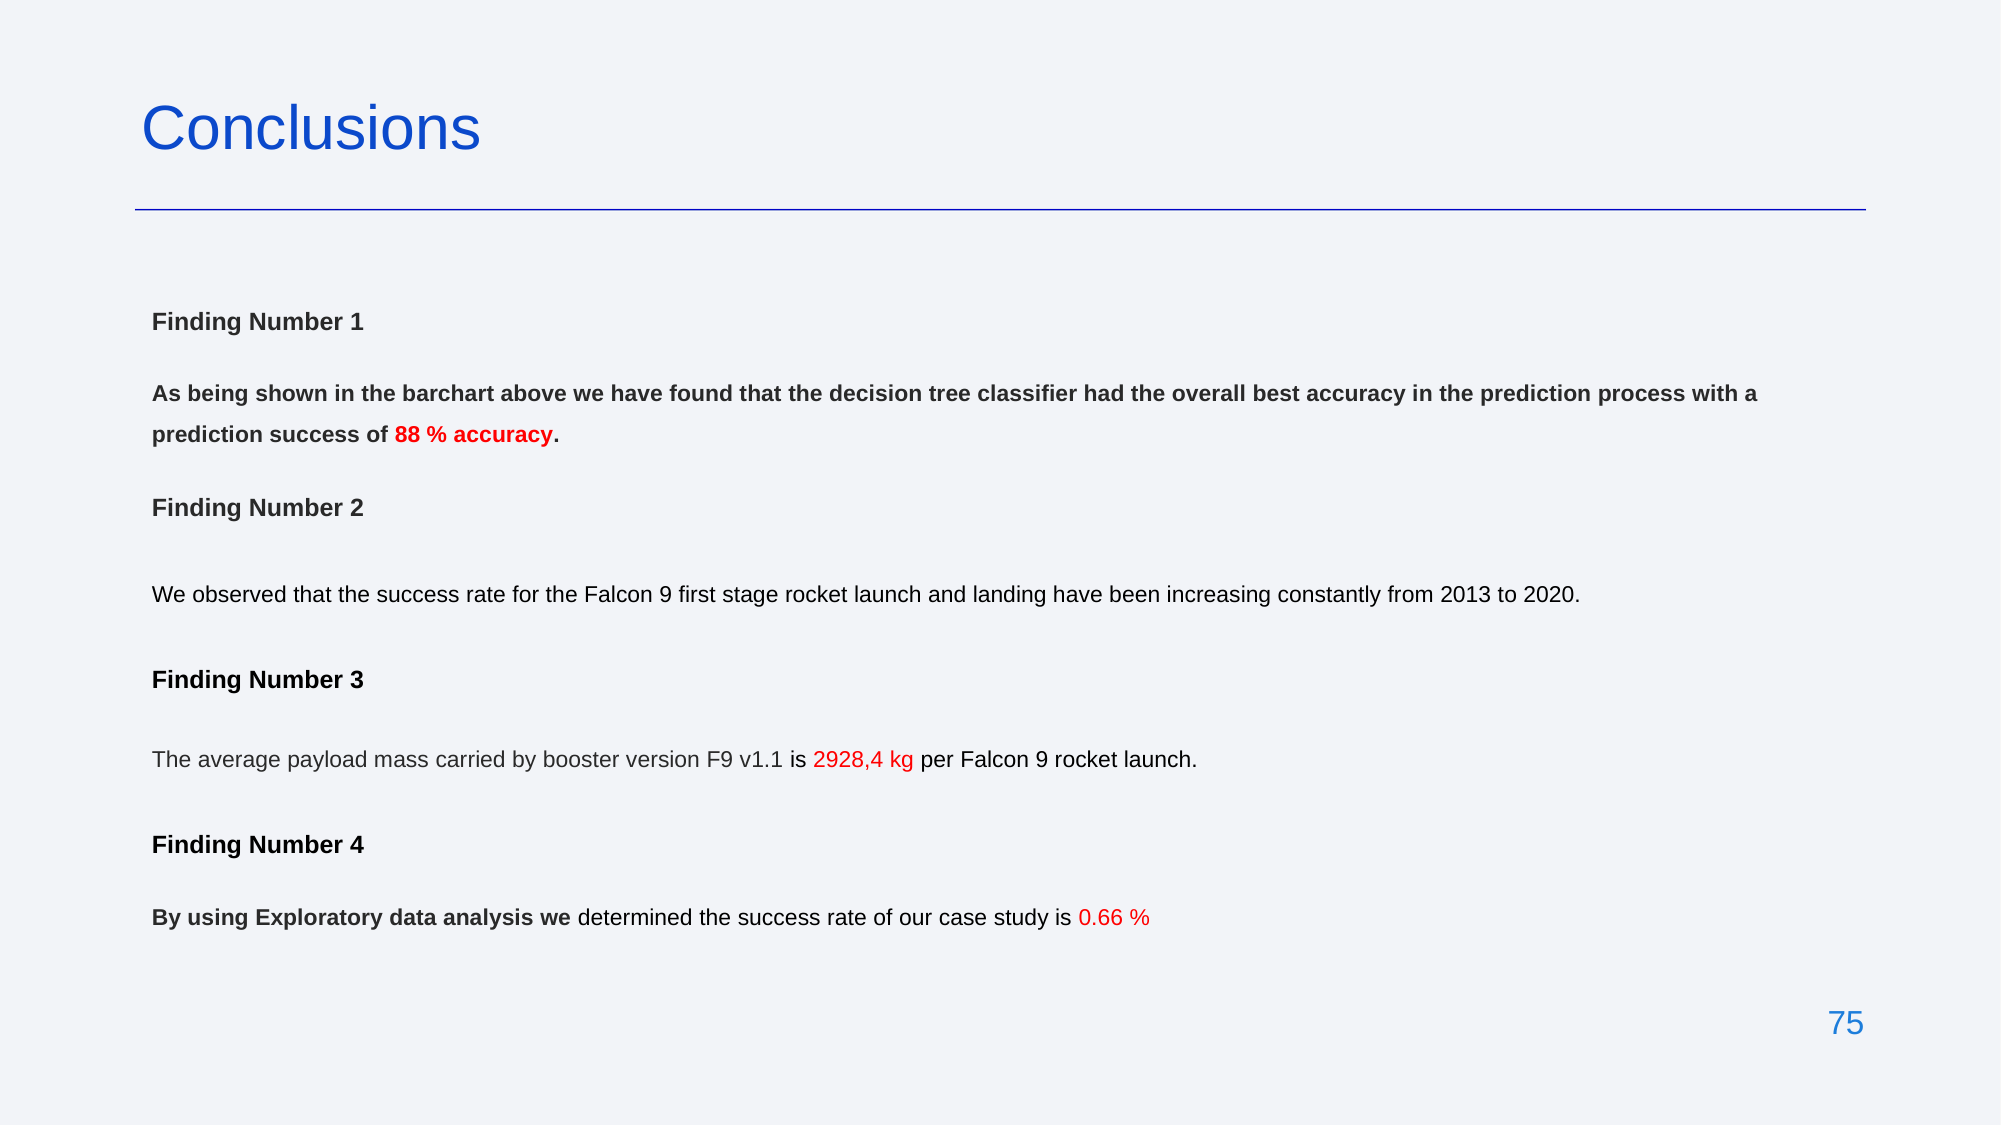

Conclusions
Finding Number 1
As being shown in the barchart above we have found that the decision tree classifier had the overall best accuracy in the prediction process with a prediction success of 88 % accuracy.
Finding Number 2

We observed that the success rate for the Falcon 9 first stage rocket launch and landing have been increasing constantly from 2013 to 2020.

Finding Number 3

The average payload mass carried by booster version F9 v1.1 is 2928,4 kg per Falcon 9 rocket launch.

Finding Number 4

By using Exploratory data analysis we determined the success rate of our case study is 0.66 %
75